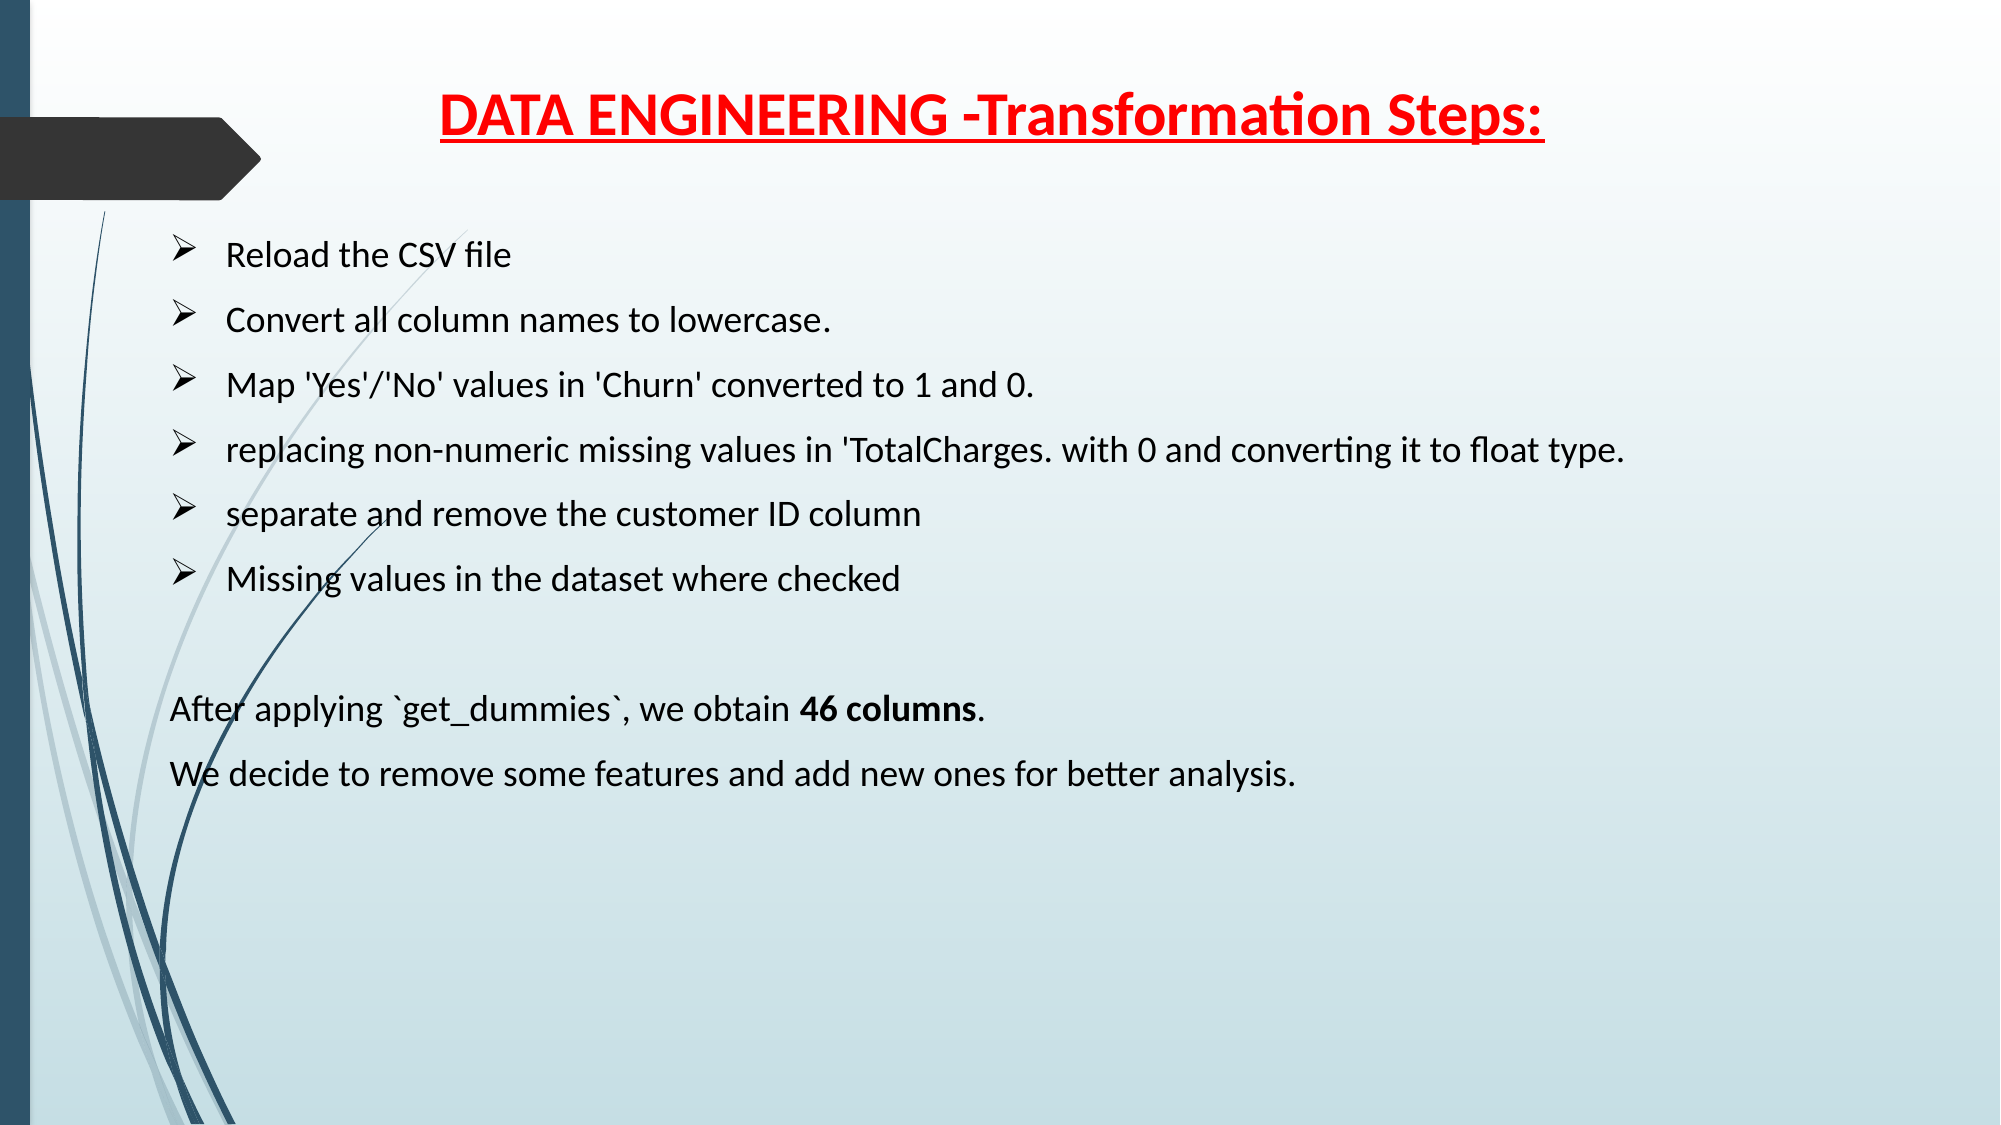

# DATA ENGINEERING -Transformation Steps:
Reload the CSV file
Convert all column names to lowercase.
Map 'Yes'/'No' values in 'Churn' converted to 1 and 0.
replacing non-numeric missing values in 'TotalCharges. with 0 and converting it to float type.
separate and remove the customer ID column
Missing values in the dataset where checked

After applying `get_dummies`, we obtain 46 columns.
We decide to remove some features and add new ones for better analysis.